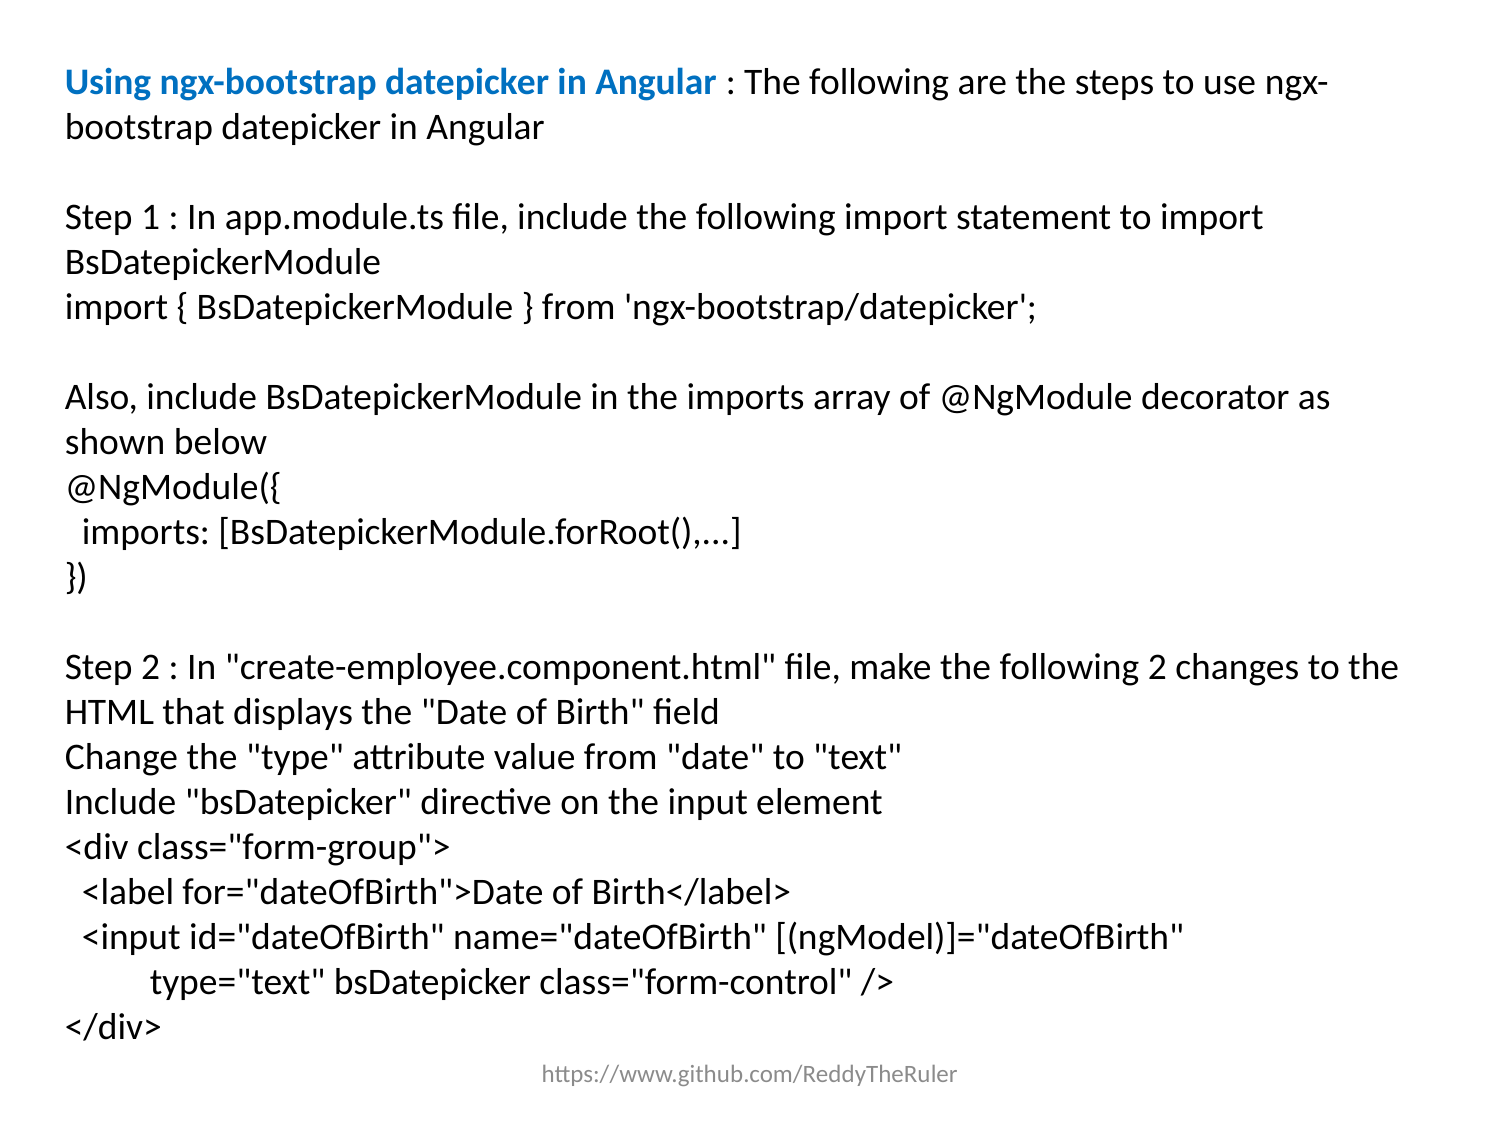

Using ngx-bootstrap datepicker in Angular : The following are the steps to use ngx-bootstrap datepicker in Angular

Step 1 : In app.module.ts file, include the following import statement to import BsDatepickerModule
import { BsDatepickerModule } from 'ngx-bootstrap/datepicker';

Also, include BsDatepickerModule in the imports array of @NgModule decorator as shown below
@NgModule({
  imports: [BsDatepickerModule.forRoot(),...]
})

Step 2 : In "create-employee.component.html" file, make the following 2 changes to the HTML that displays the "Date of Birth" field
Change the "type" attribute value from "date" to "text"
Include "bsDatepicker" directive on the input element
<div class="form-group">
  <label for="dateOfBirth">Date of Birth</label>
  <input id="dateOfBirth" name="dateOfBirth" [(ngModel)]="dateOfBirth"
          type="text" bsDatepicker class="form-control" />
</div>
https://www.github.com/ReddyTheRuler